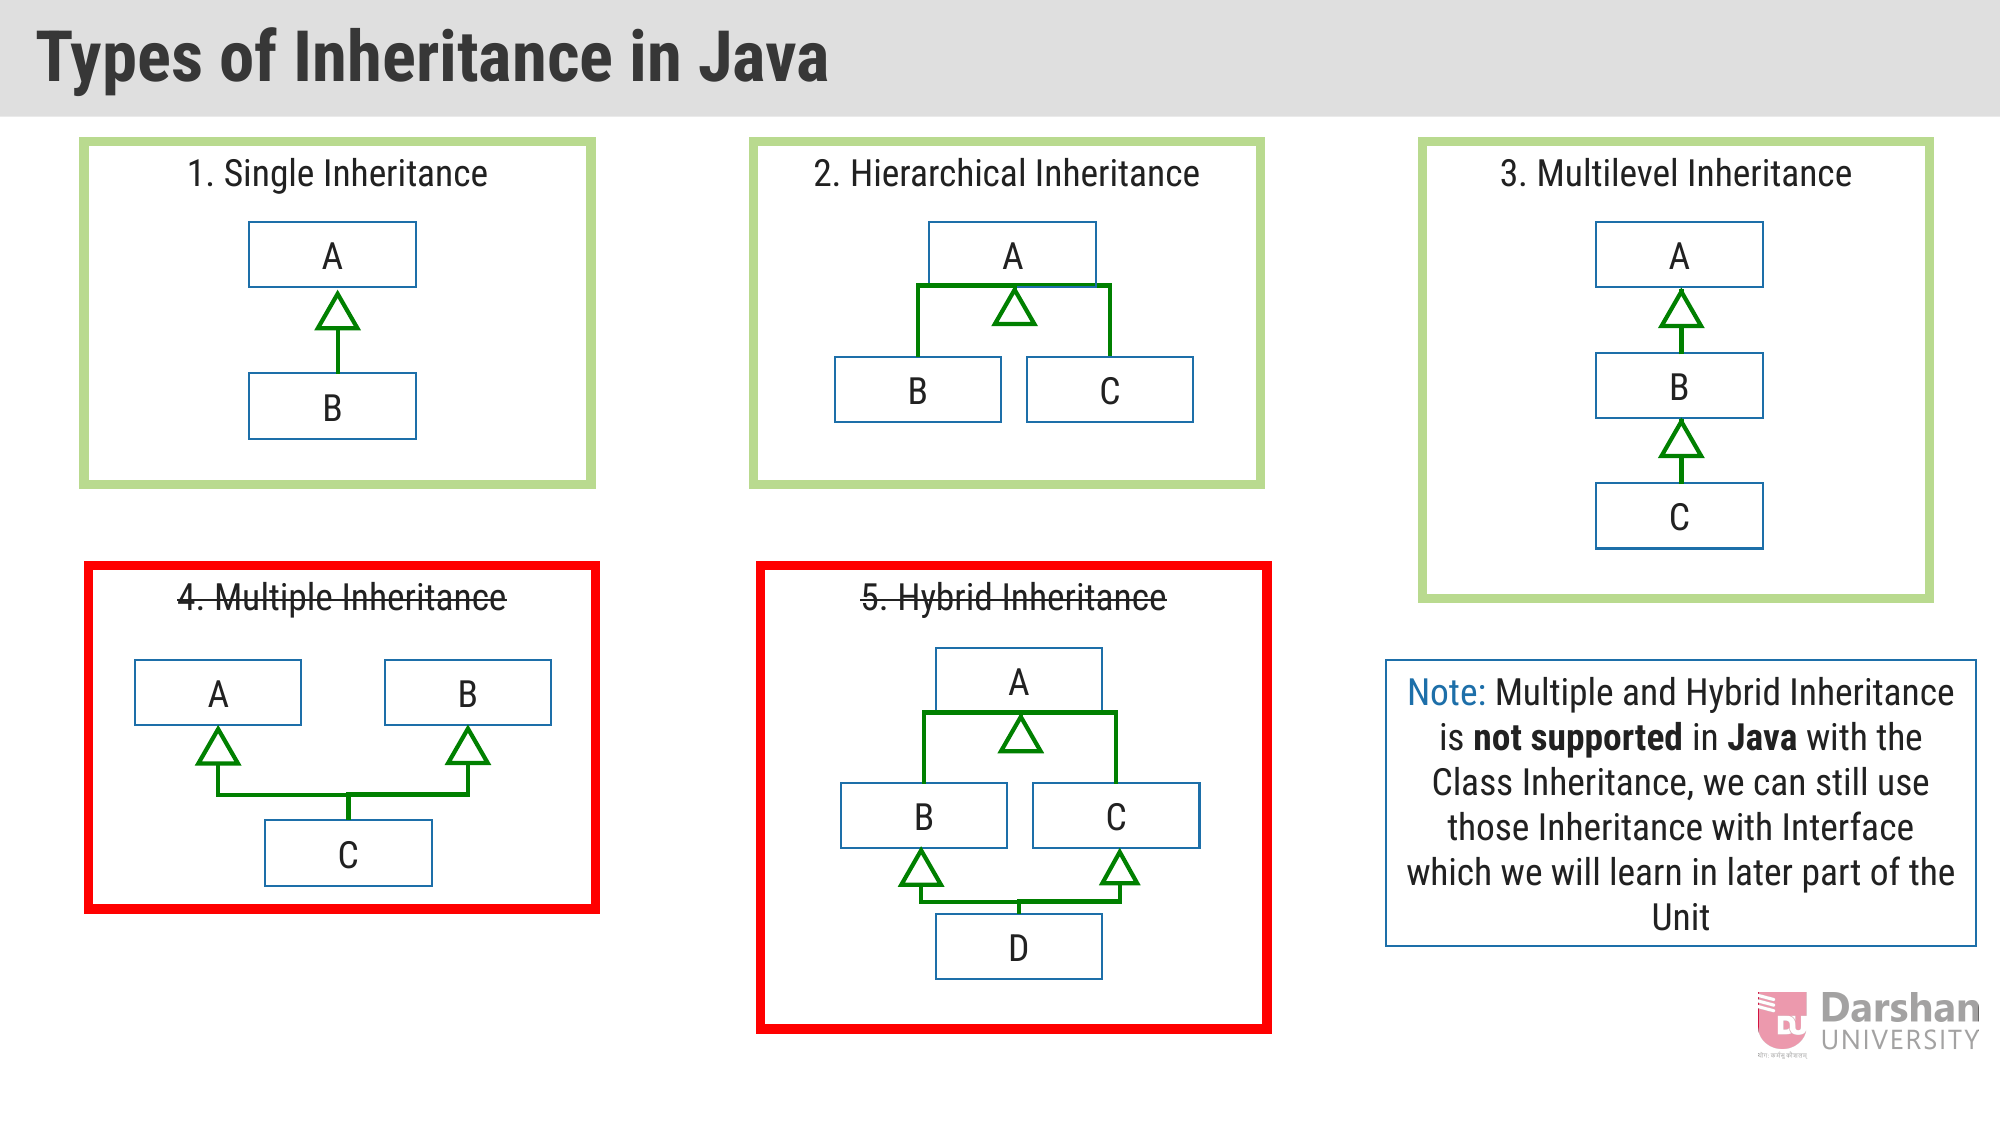

# Types of Inheritance in Java
1. Single Inheritance
2. Hierarchical Inheritance
3. Multilevel Inheritance
A
A
A

B
B
C
B

C
4. Multiple Inheritance
5. Hybrid Inheritance
A
B
Note: Multiple and Hybrid Inheritance is not supported in Java with the Class Inheritance, we can still use those Inheritance with Interface which we will learn in later part of the Unit
A

B
C
C

D